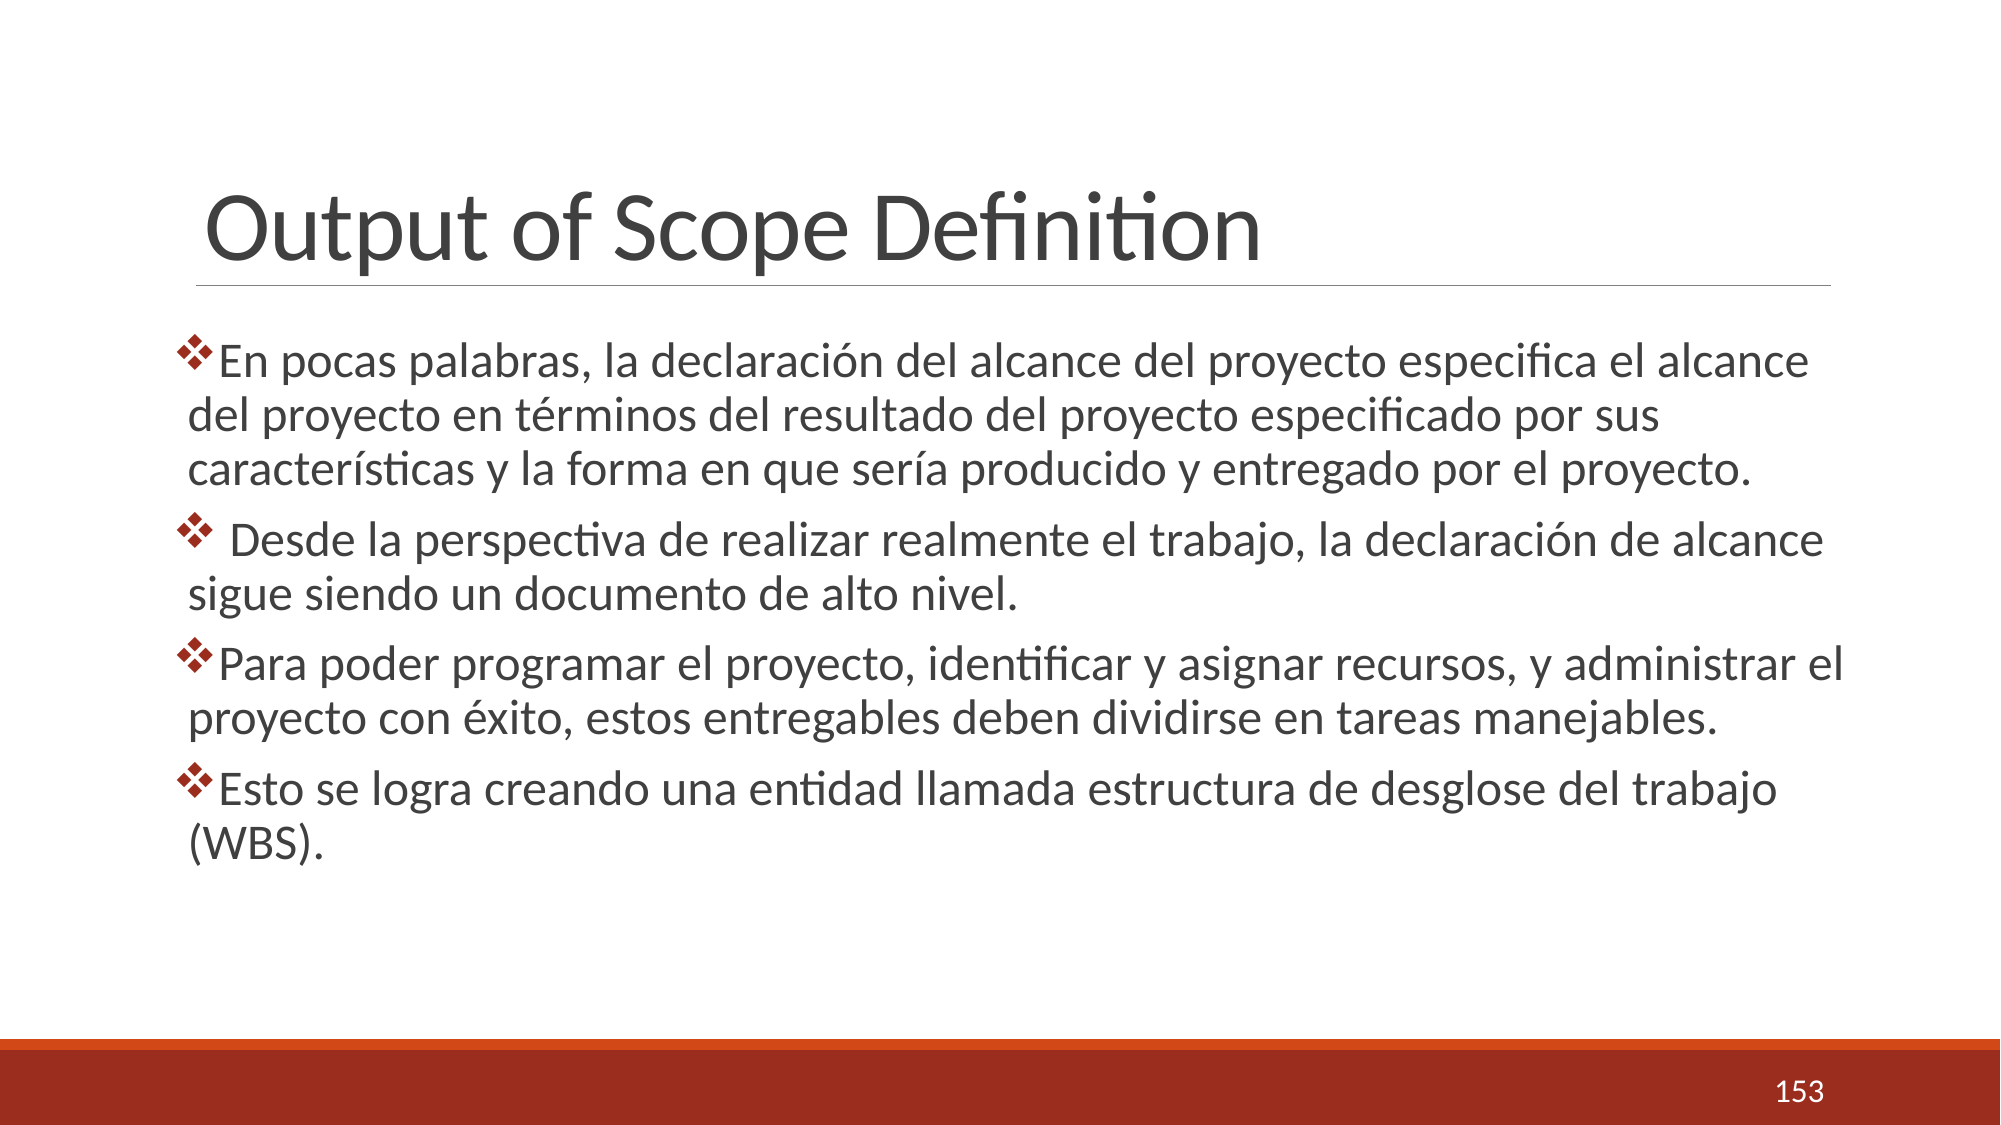

# Output of Scope Definition
En pocas palabras, la declaración del alcance del proyecto especifica el alcance del proyecto en términos del resultado del proyecto especificado por sus características y la forma en que sería producido y entregado por el proyecto.
 Desde la perspectiva de realizar realmente el trabajo, la declaración de alcance sigue siendo un documento de alto nivel.
Para poder programar el proyecto, identificar y asignar recursos, y administrar el proyecto con éxito, estos entregables deben dividirse en tareas manejables.
Esto se logra creando una entidad llamada estructura de desglose del trabajo (WBS).
153